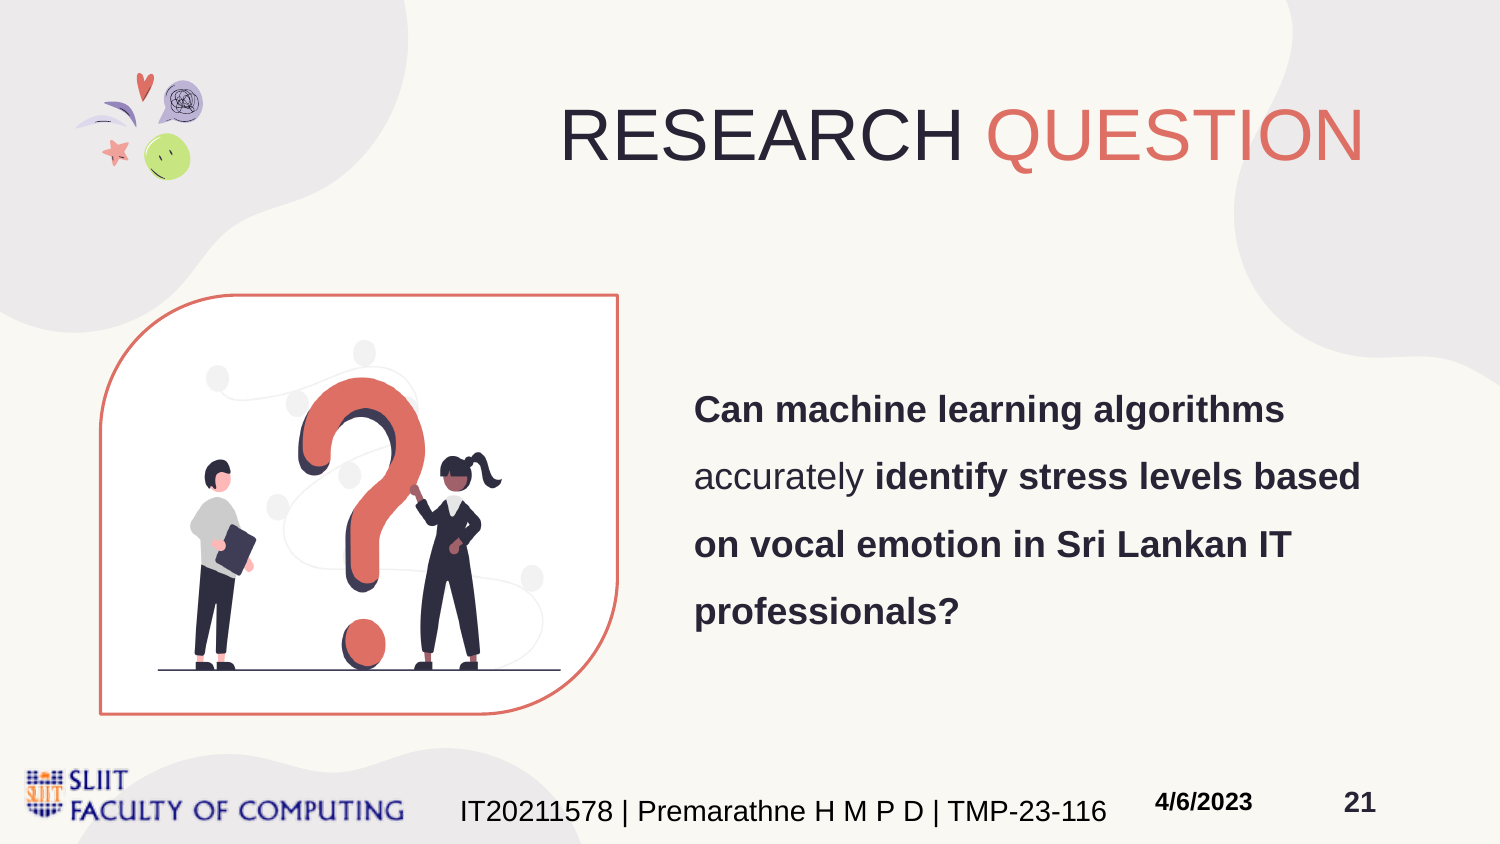

# RESEARCH QUESTION

Can machine learning algorithms accurately identify stress levels based on vocal emotion in Sri Lankan IT professionals?
IT20211578 | Premarathne H M P D | TMP-23-116